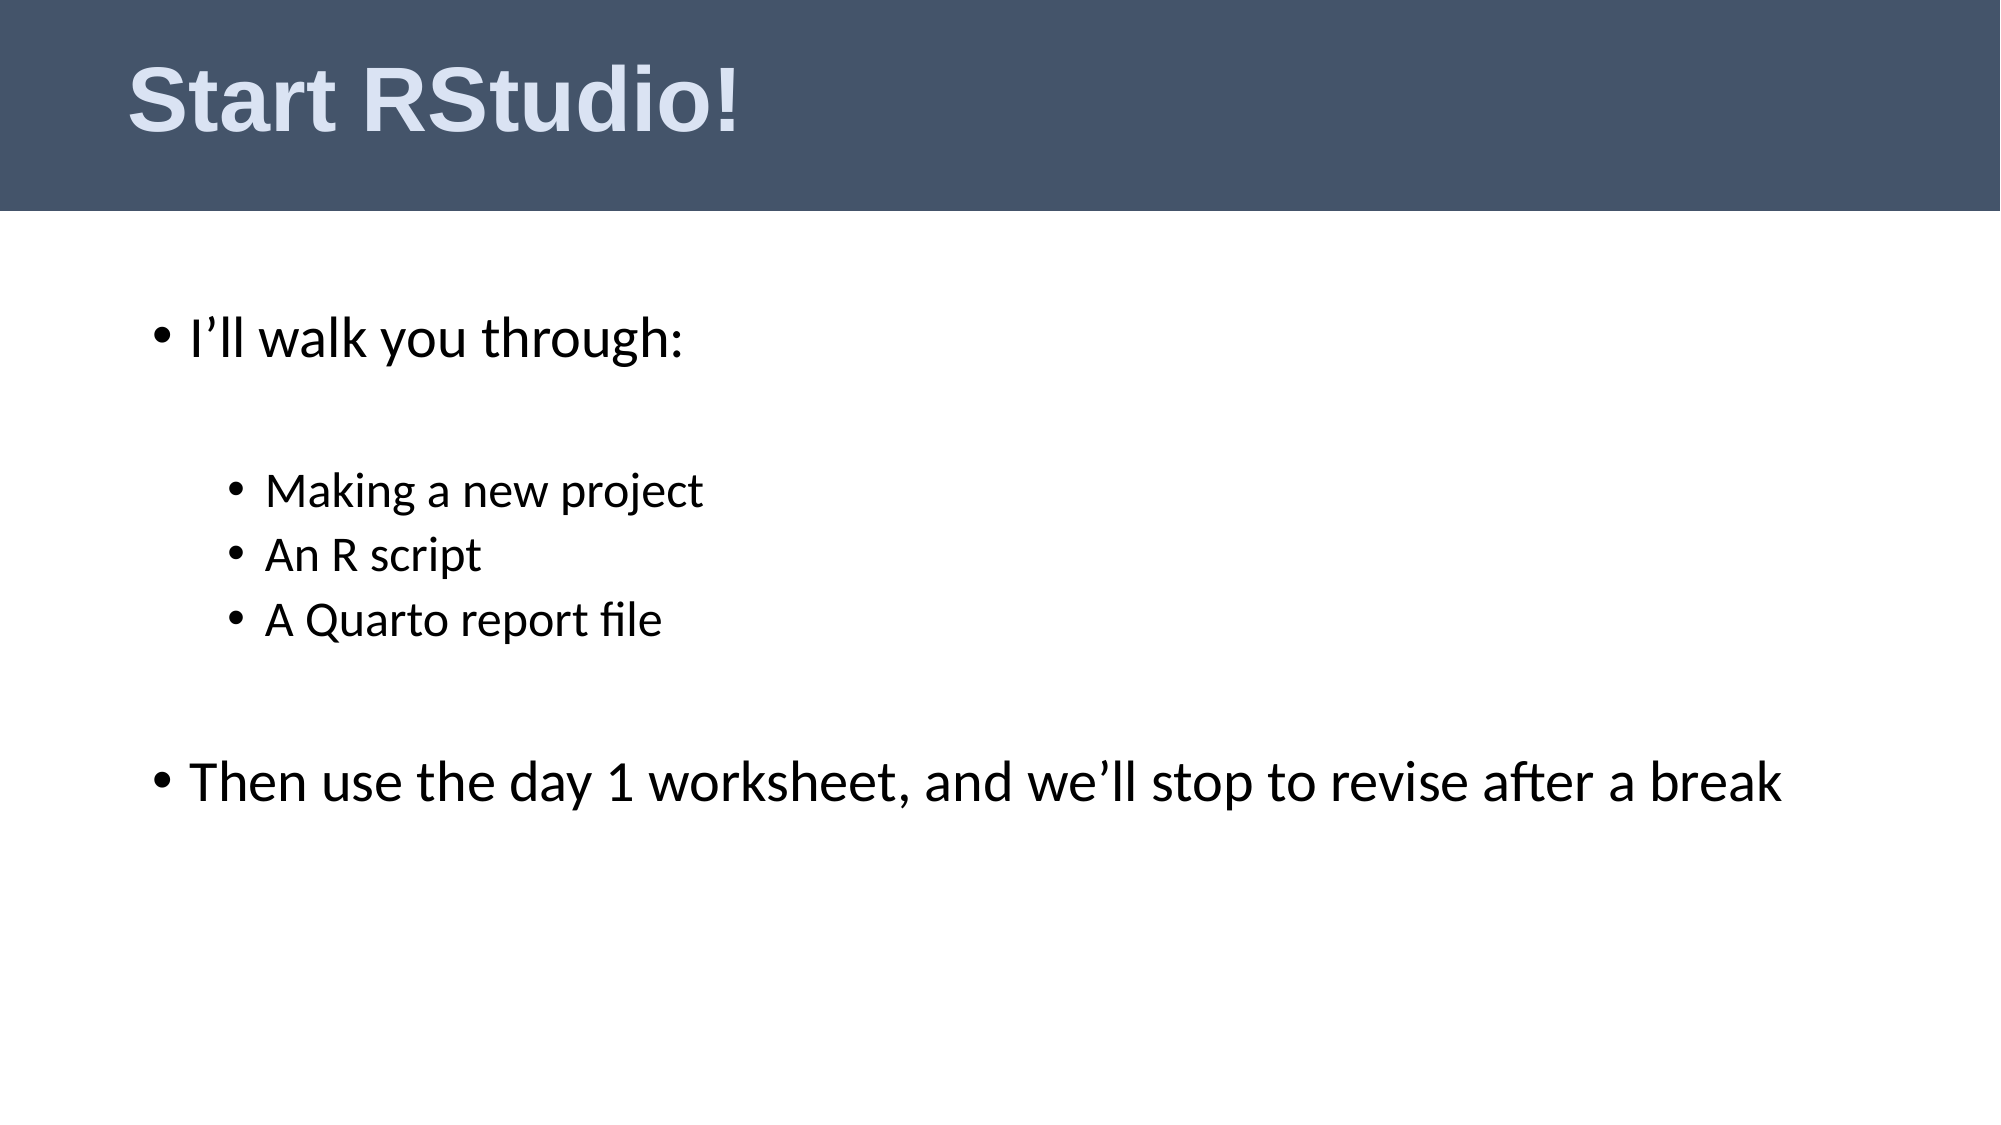

# Start RStudio!
I’ll walk you through:

Making a new project
An R script
A Quarto report file

Then use the day 1 worksheet, and we’ll stop to revise after a break